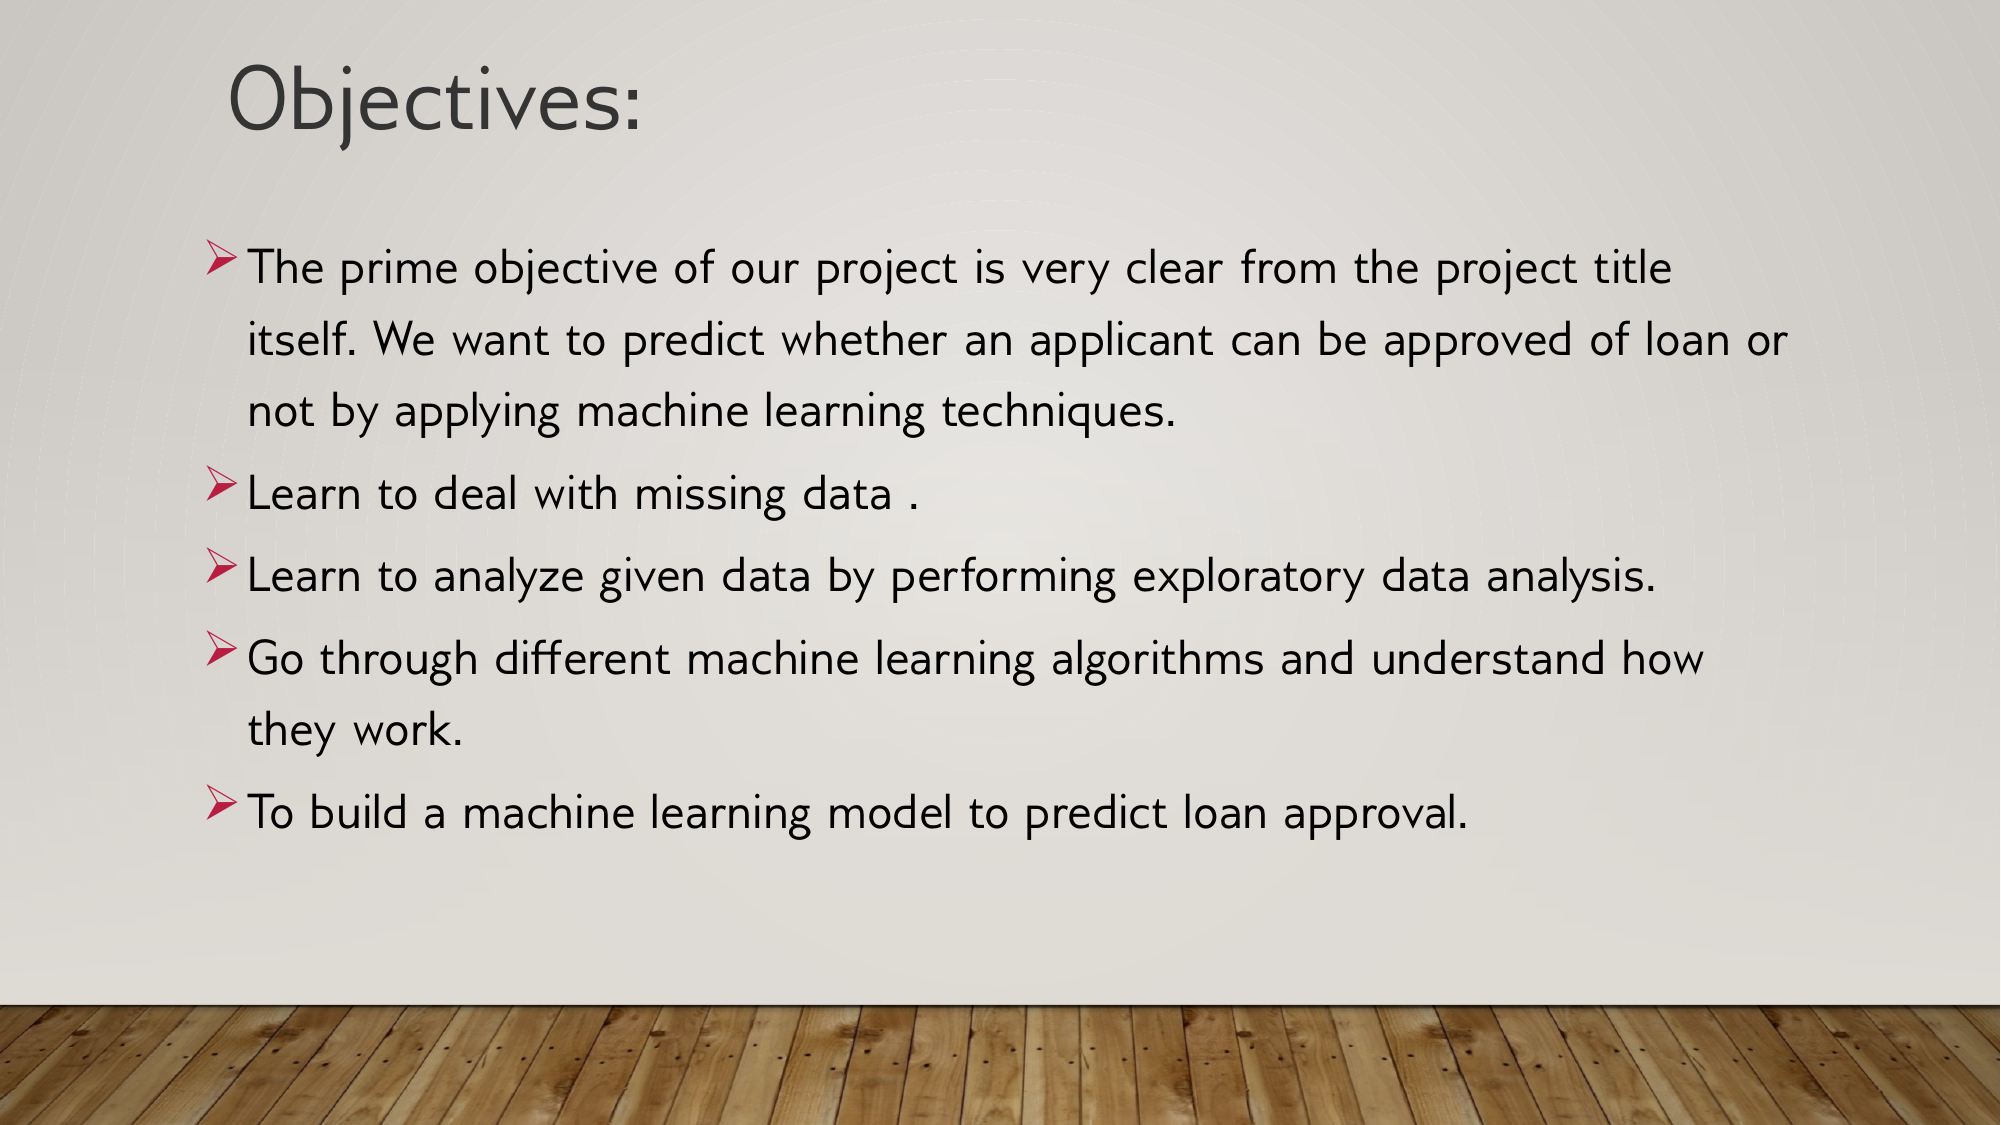

# Objectives:
The prime objective of our project is very clear from the project title itself. We want to predict whether an applicant can be approved of loan or not by applying machine learning techniques.
Learn to deal with missing data .
Learn to analyze given data by performing exploratory data analysis.
Go through different machine learning algorithms and understand how they work.
To build a machine learning model to predict loan approval.